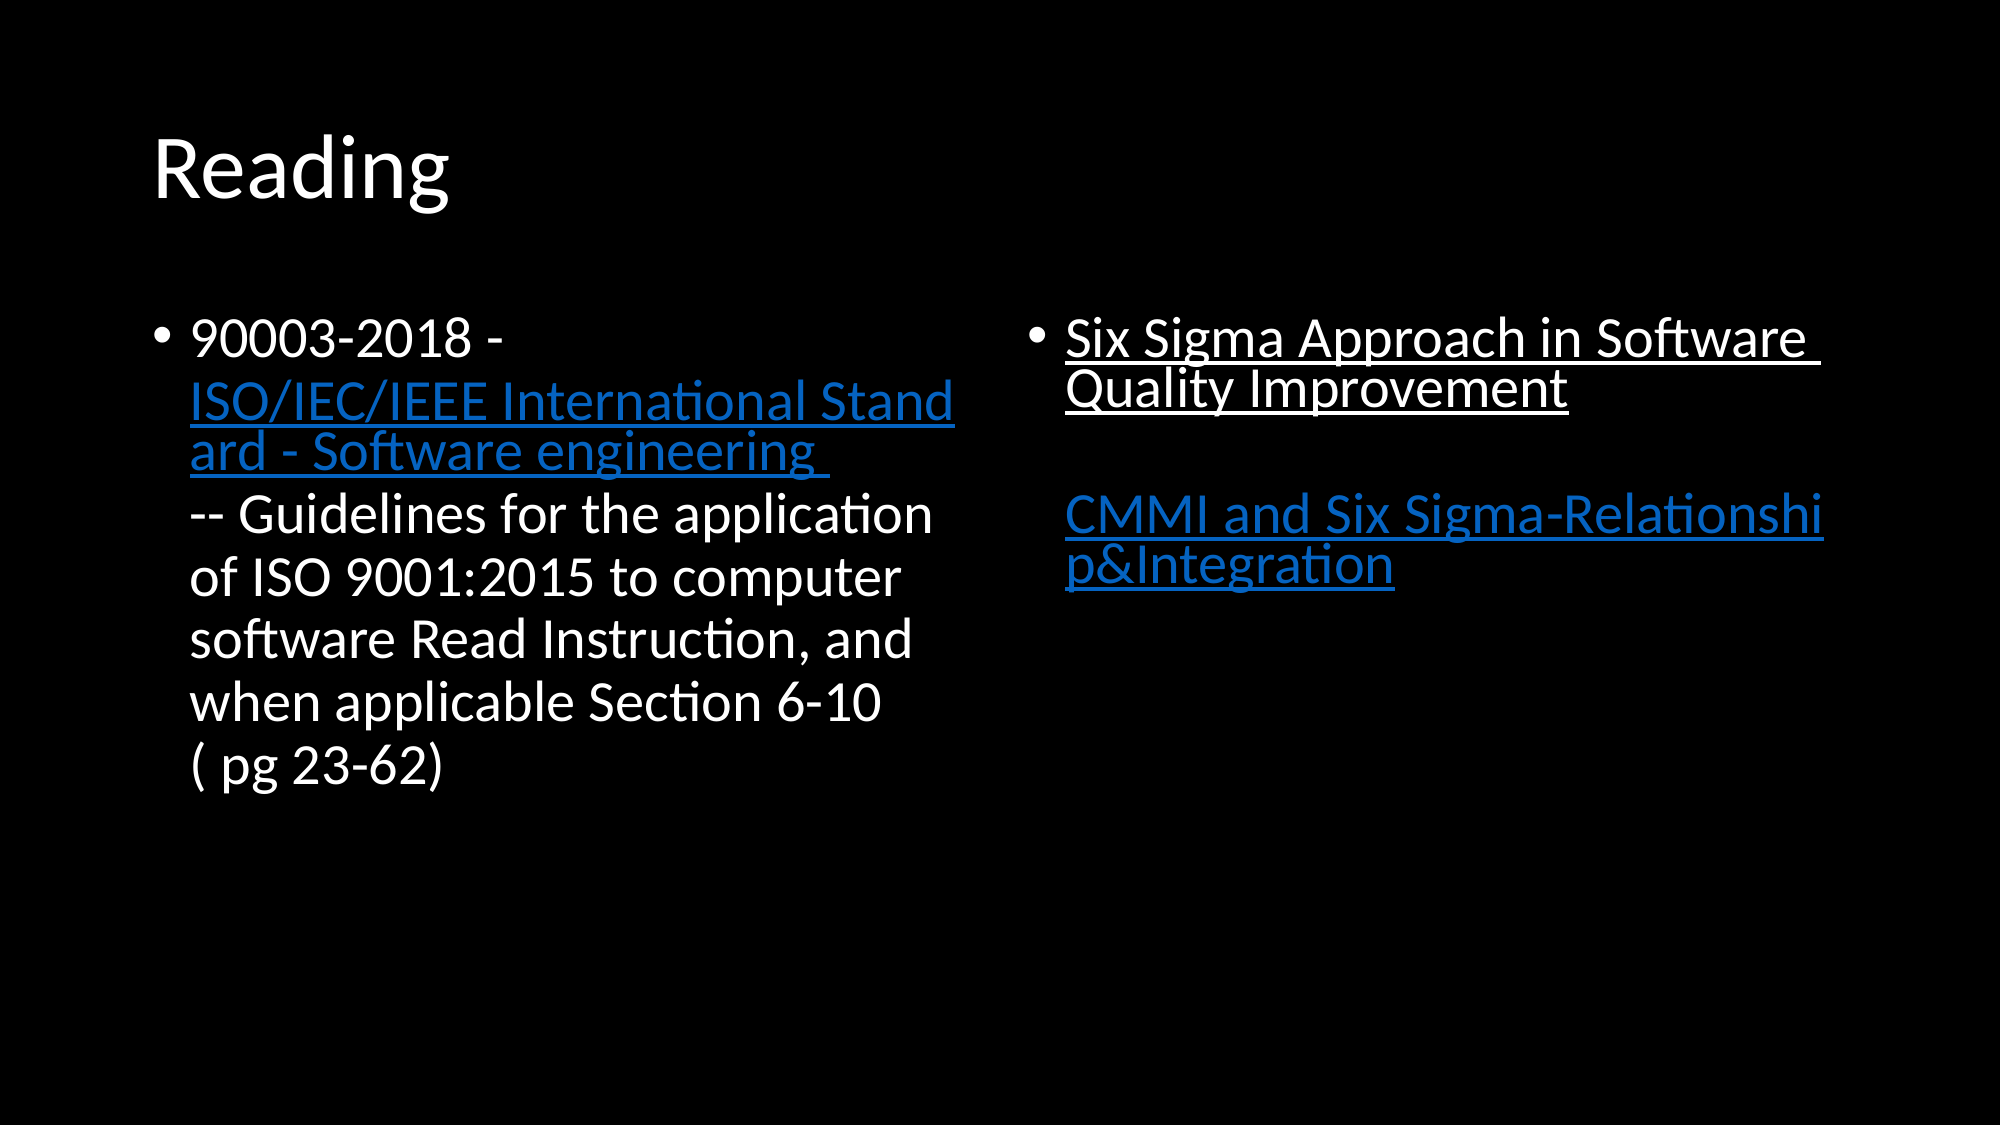

# Reading
90003-2018 - ISO/IEC/IEEE International Standard - Software engineering -- Guidelines for the application of ISO 9001:2015 to computer software Read Instruction, and when applicable Section 6-10 ( pg 23-62)
Six Sigma Approach in Software Quality Improvement CMMI and Six Sigma-Relationship&Integration